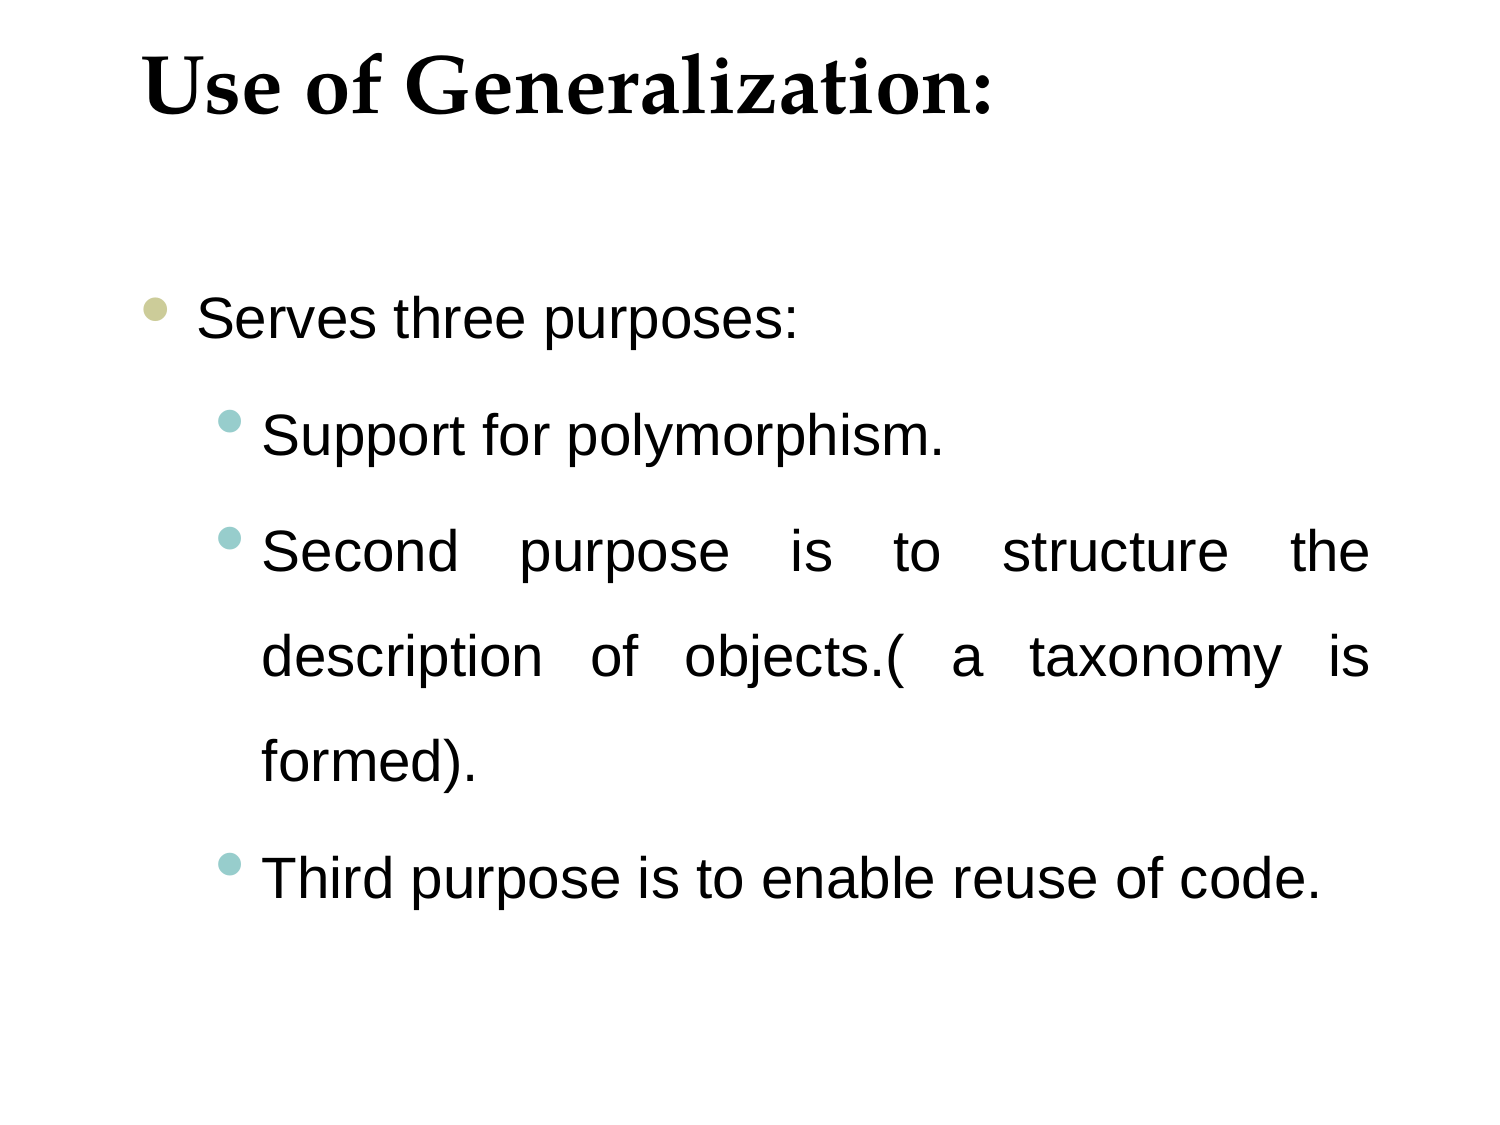

# Use of Generalization:
Serves three purposes:
Support for polymorphism.
Second purpose is to structure the description of objects.( a taxonomy is formed).
Third purpose is to enable reuse of code.